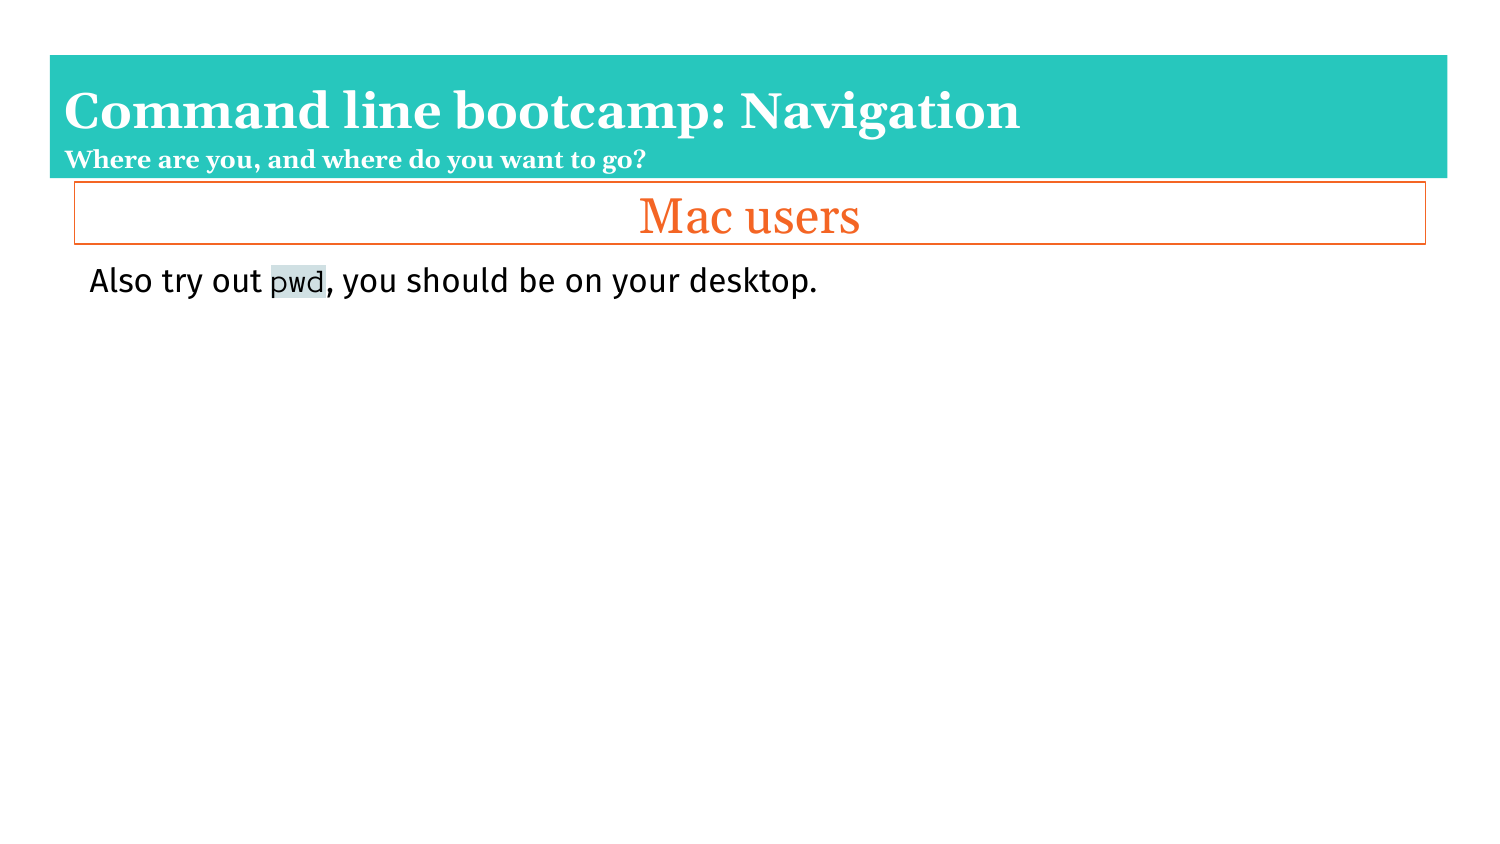

Command line bootcamp: Navigation
Where are you, and where do you want to go?
Mac users
Also try out pwd, you should be on your desktop.